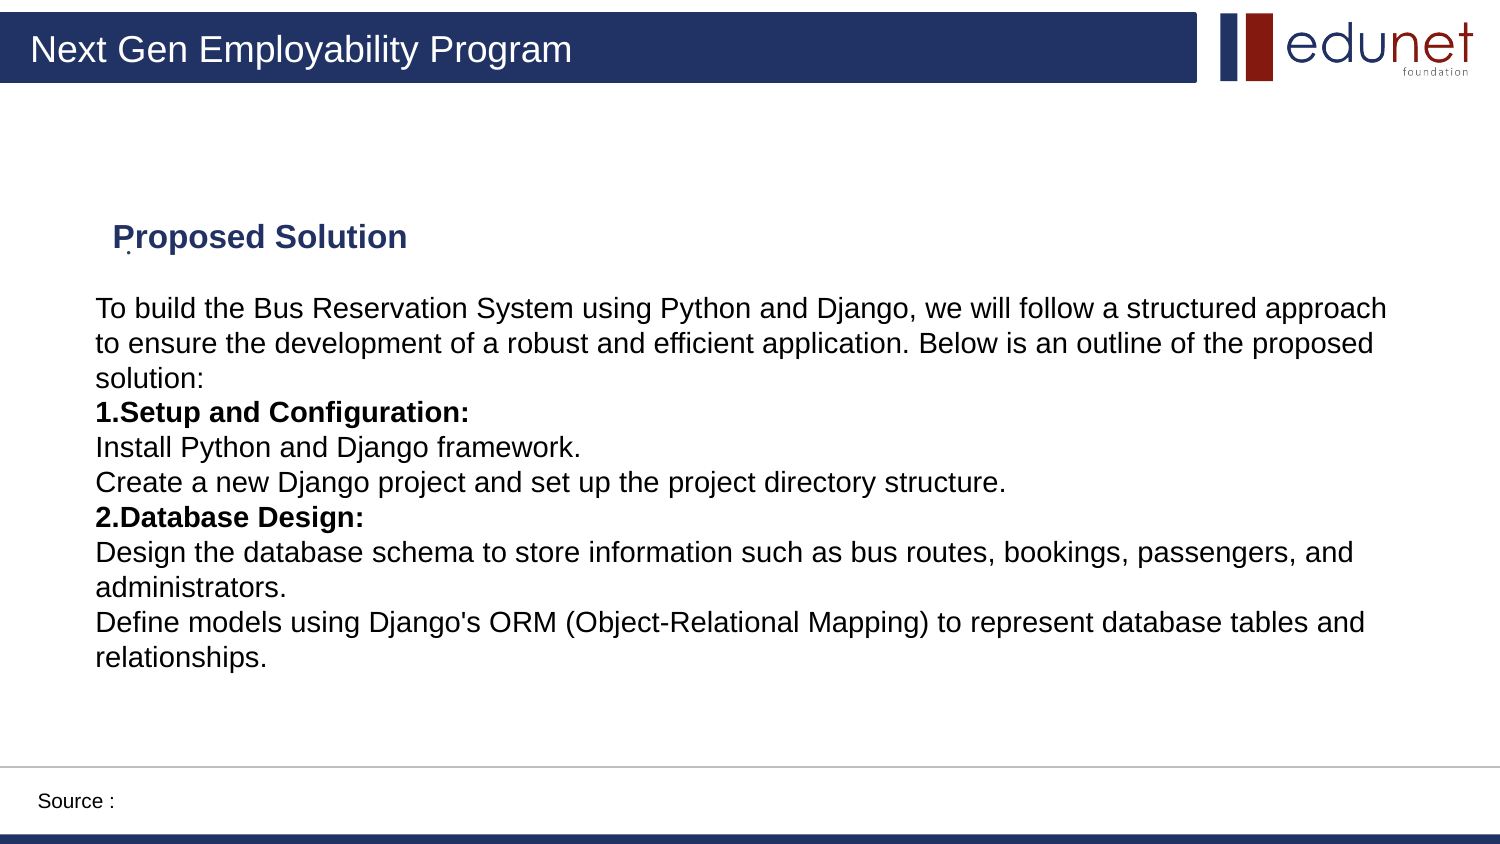

Proposed Solution
.

To build the Bus Reservation System using Python and Django, we will follow a structured approach to ensure the development of a robust and efficient application. Below is an outline of the proposed solution:
1.Setup and Configuration:
Install Python and Django framework.
Create a new Django project and set up the project directory structure.
2.Database Design:
Design the database schema to store information such as bus routes, bookings, passengers, and administrators.
Define models using Django's ORM (Object-Relational Mapping) to represent database tables and relationships.

Source :